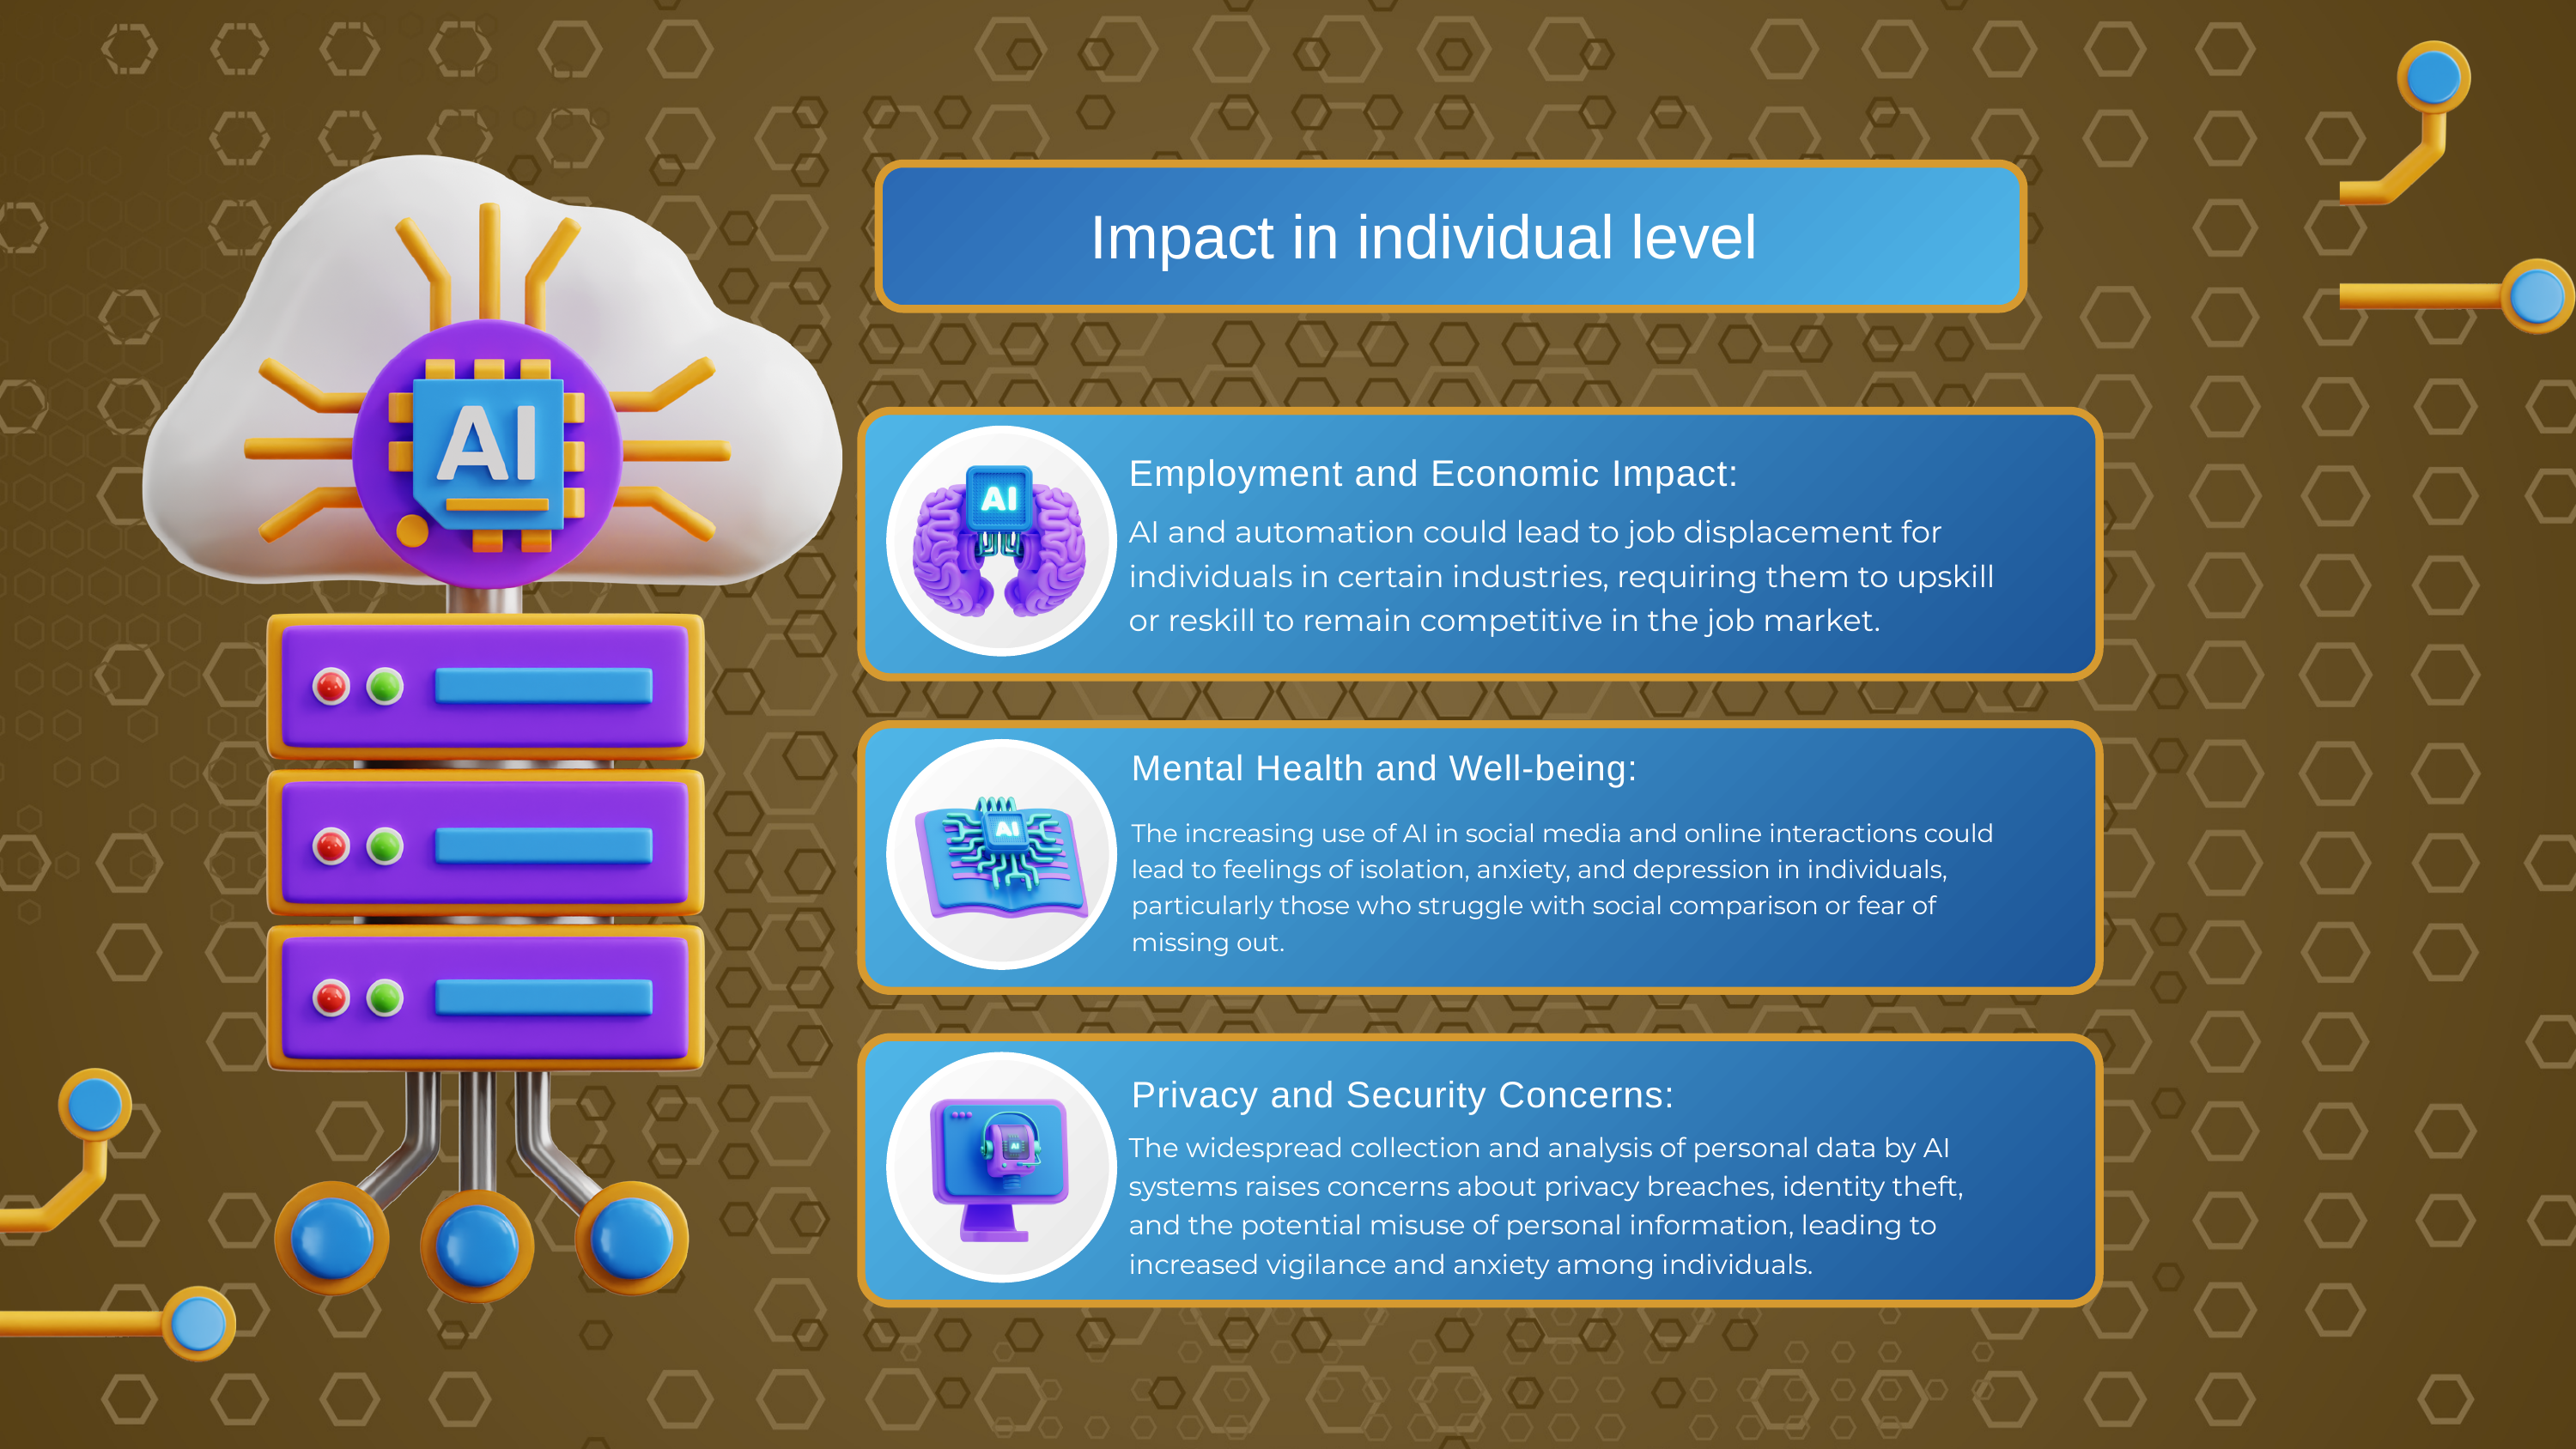

Impact in individual level

Employment and Economic Impact:

AI and automation could lead to job displacement for individuals in certain industries, requiring them to upskill or reskill to remain competitive in the job market.

Mental Health and Well-being:

The increasing use of AI in social media and online interactions could lead to feelings of isolation, anxiety, and depression in individuals, particularly those who struggle with social comparison or fear of missing out.

Privacy and Security Concerns:

The widespread collection and analysis of personal data by AI systems raises concerns about privacy breaches, identity theft, and the potential misuse of personal information, leading to increased vigilance and anxiety among individuals.